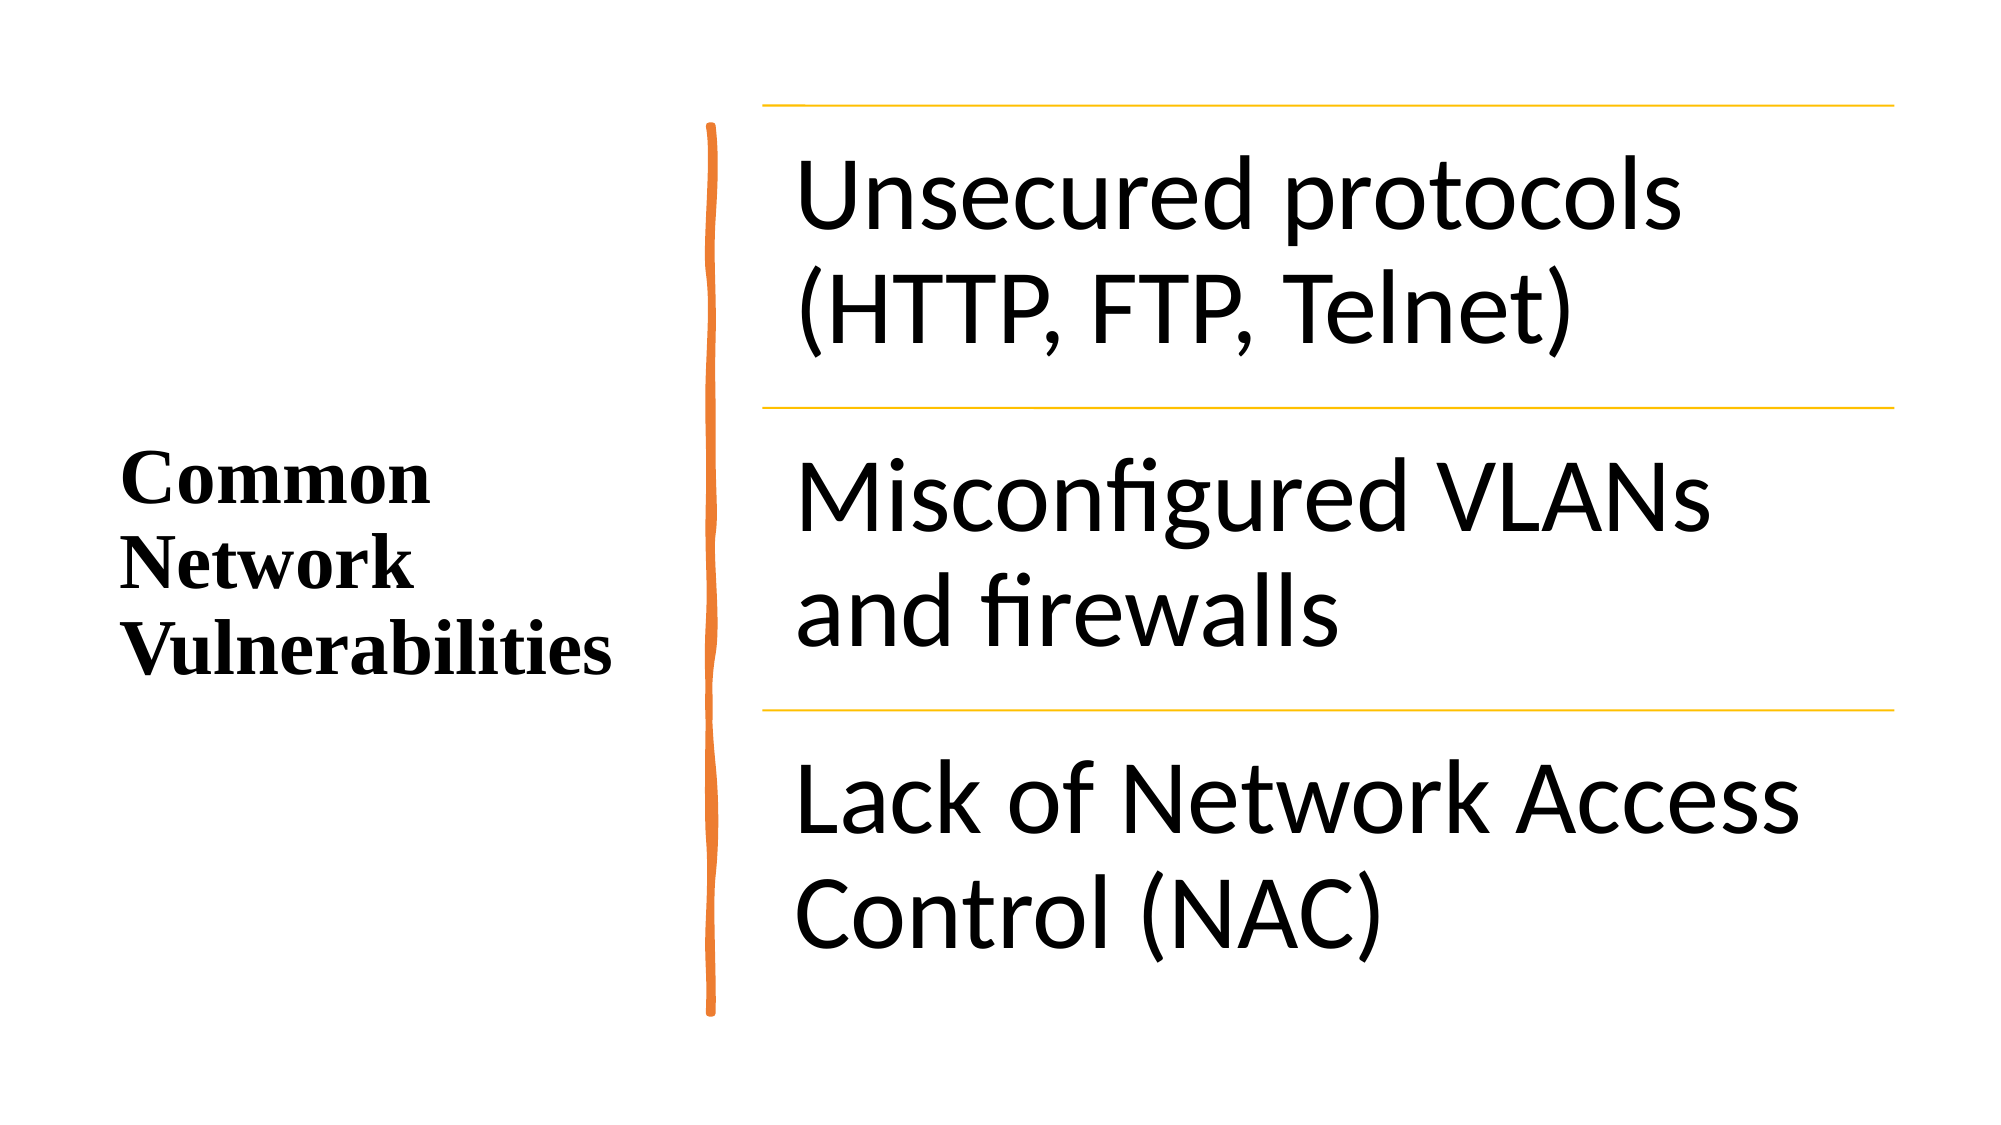

Unsecured protocols (HTTP, FTP, Telnet)
Misconfigured VLANs and firewalls
Lack of Network Access Control (NAC)
# Common Network Vulnerabilities